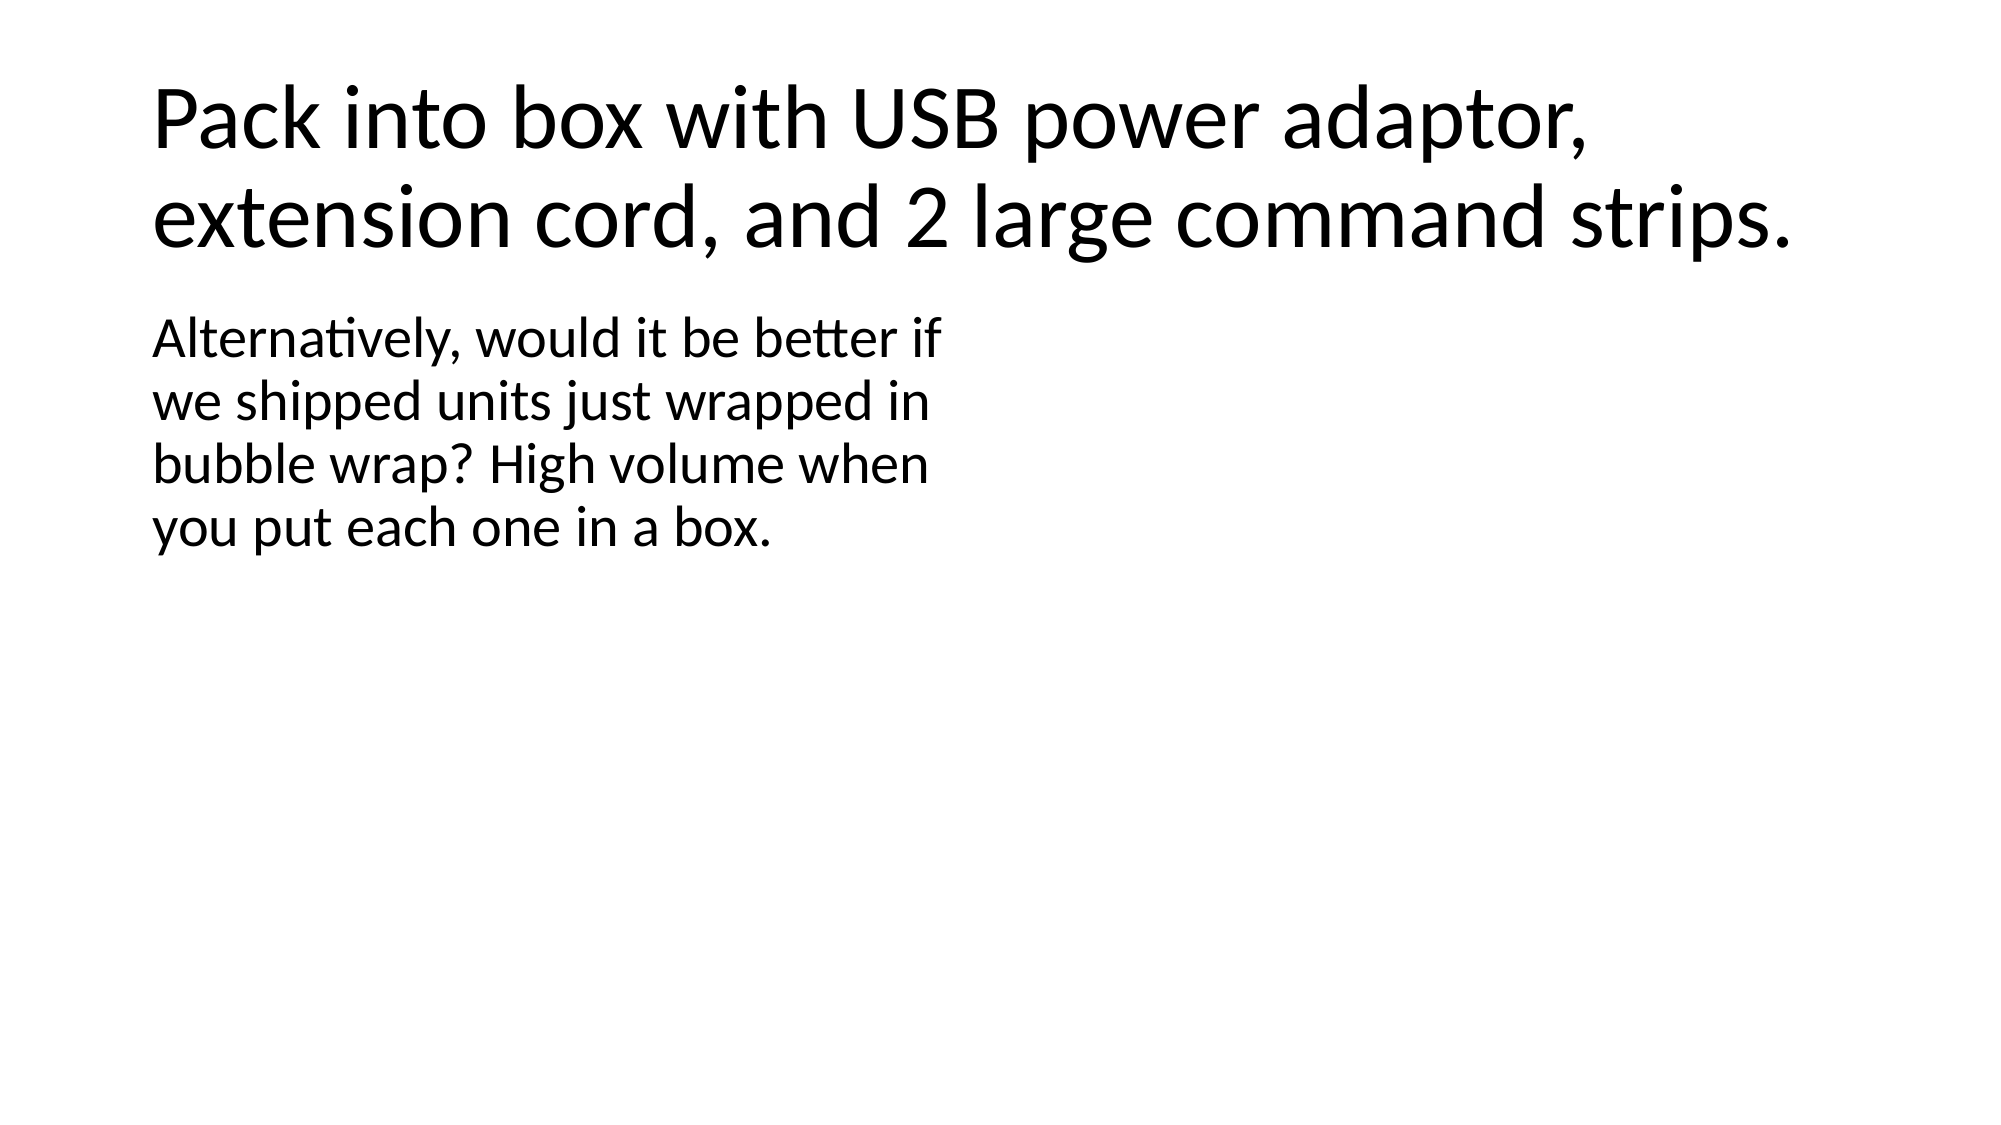

# Pack into box with USB power adaptor, extension cord, and 2 large command strips.
Alternatively, would it be better if we shipped units just wrapped in bubble wrap? High volume when you put each one in a box.